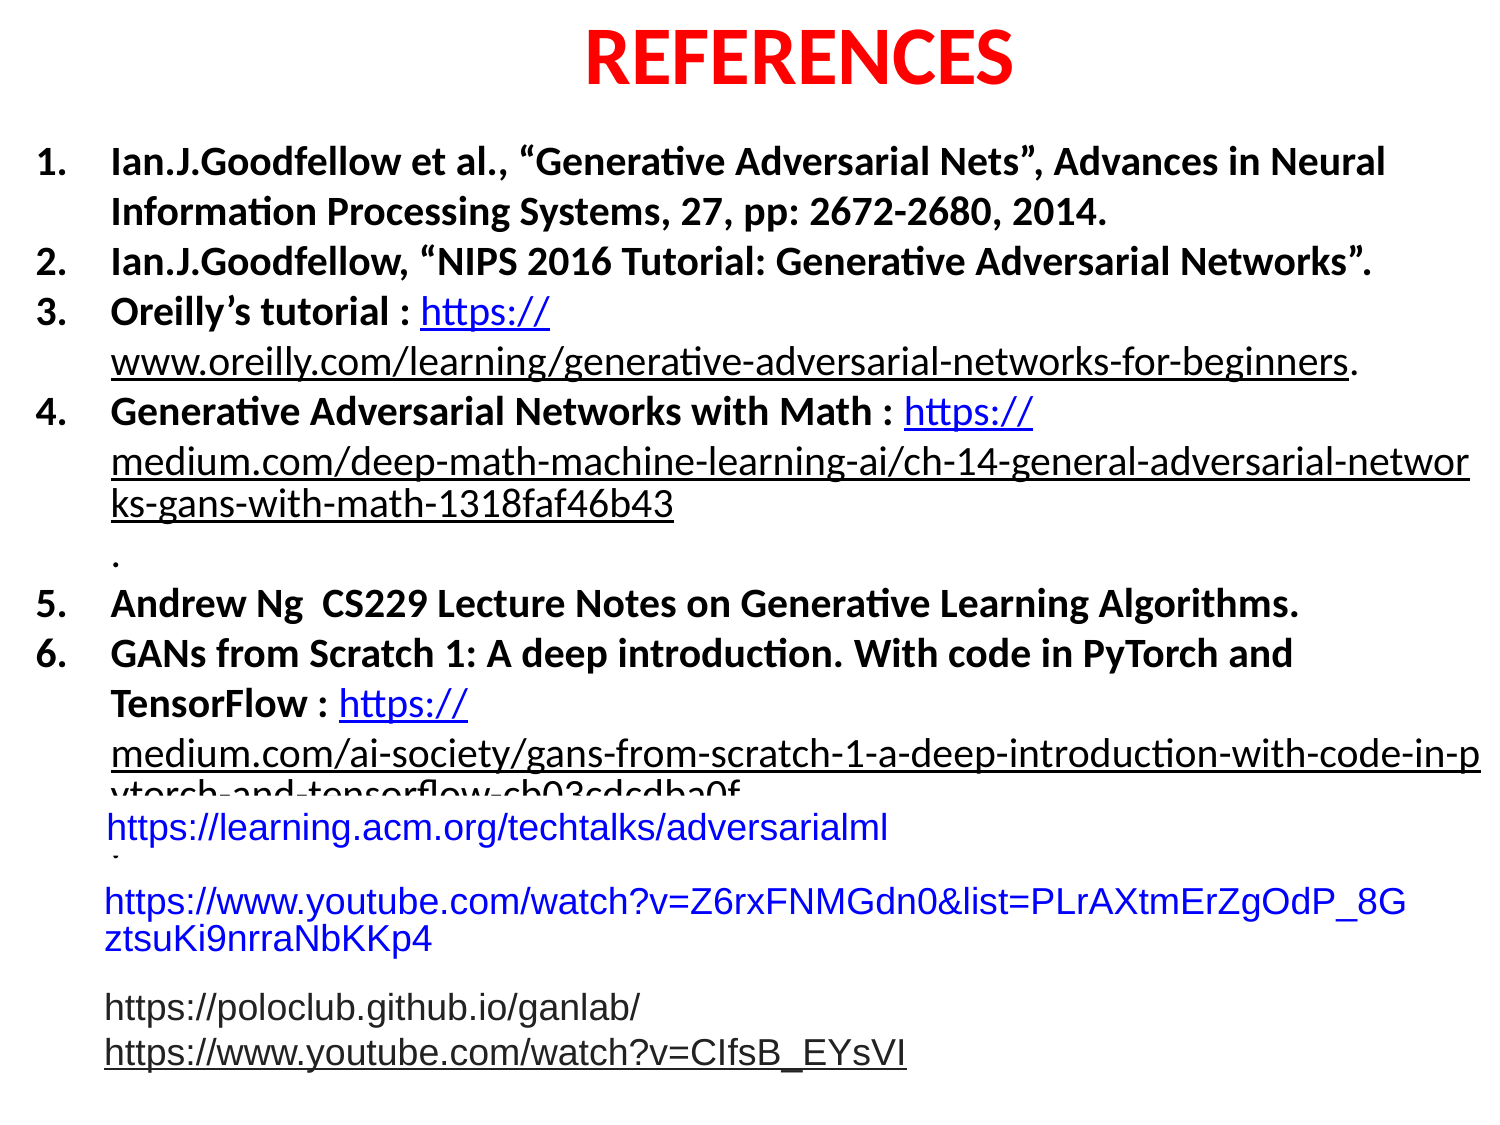

# REFERENCES

Ian.J.Goodfellow et al., “Generative Adversarial Nets”, Advances in Neural Information Processing Systems, 27, pp: 2672-2680, 2014.
Ian.J.Goodfellow, “NIPS 2016 Tutorial: Generative Adversarial Networks”.
Oreilly’s tutorial : https://www.oreilly.com/learning/generative-adversarial-networks-for-beginners.
Generative Adversarial Networks with Math : https://medium.com/deep-math-machine-learning-ai/ch-14-general-adversarial-networks-gans-with-math-1318faf46b43.
Andrew Ng  CS229 Lecture Notes on Generative Learning Algorithms.
GANs from Scratch 1: A deep introduction. With code in PyTorch and TensorFlow : https://medium.com/ai-society/gans-from-scratch-1-a-deep-introduction-with-code-in-pytorch-and-tensorflow-cb03cdcdba0f.

https://learning.acm.org/techtalks/adversarialml
https://www.youtube.com/watch?v=Z6rxFNMGdn0&list=PLrAXtmErZgOdP_8GztsuKi9nrraNbKKp4
https://poloclub.github.io/ganlab/
https://www.youtube.com/watch?v=CIfsB_EYsVI